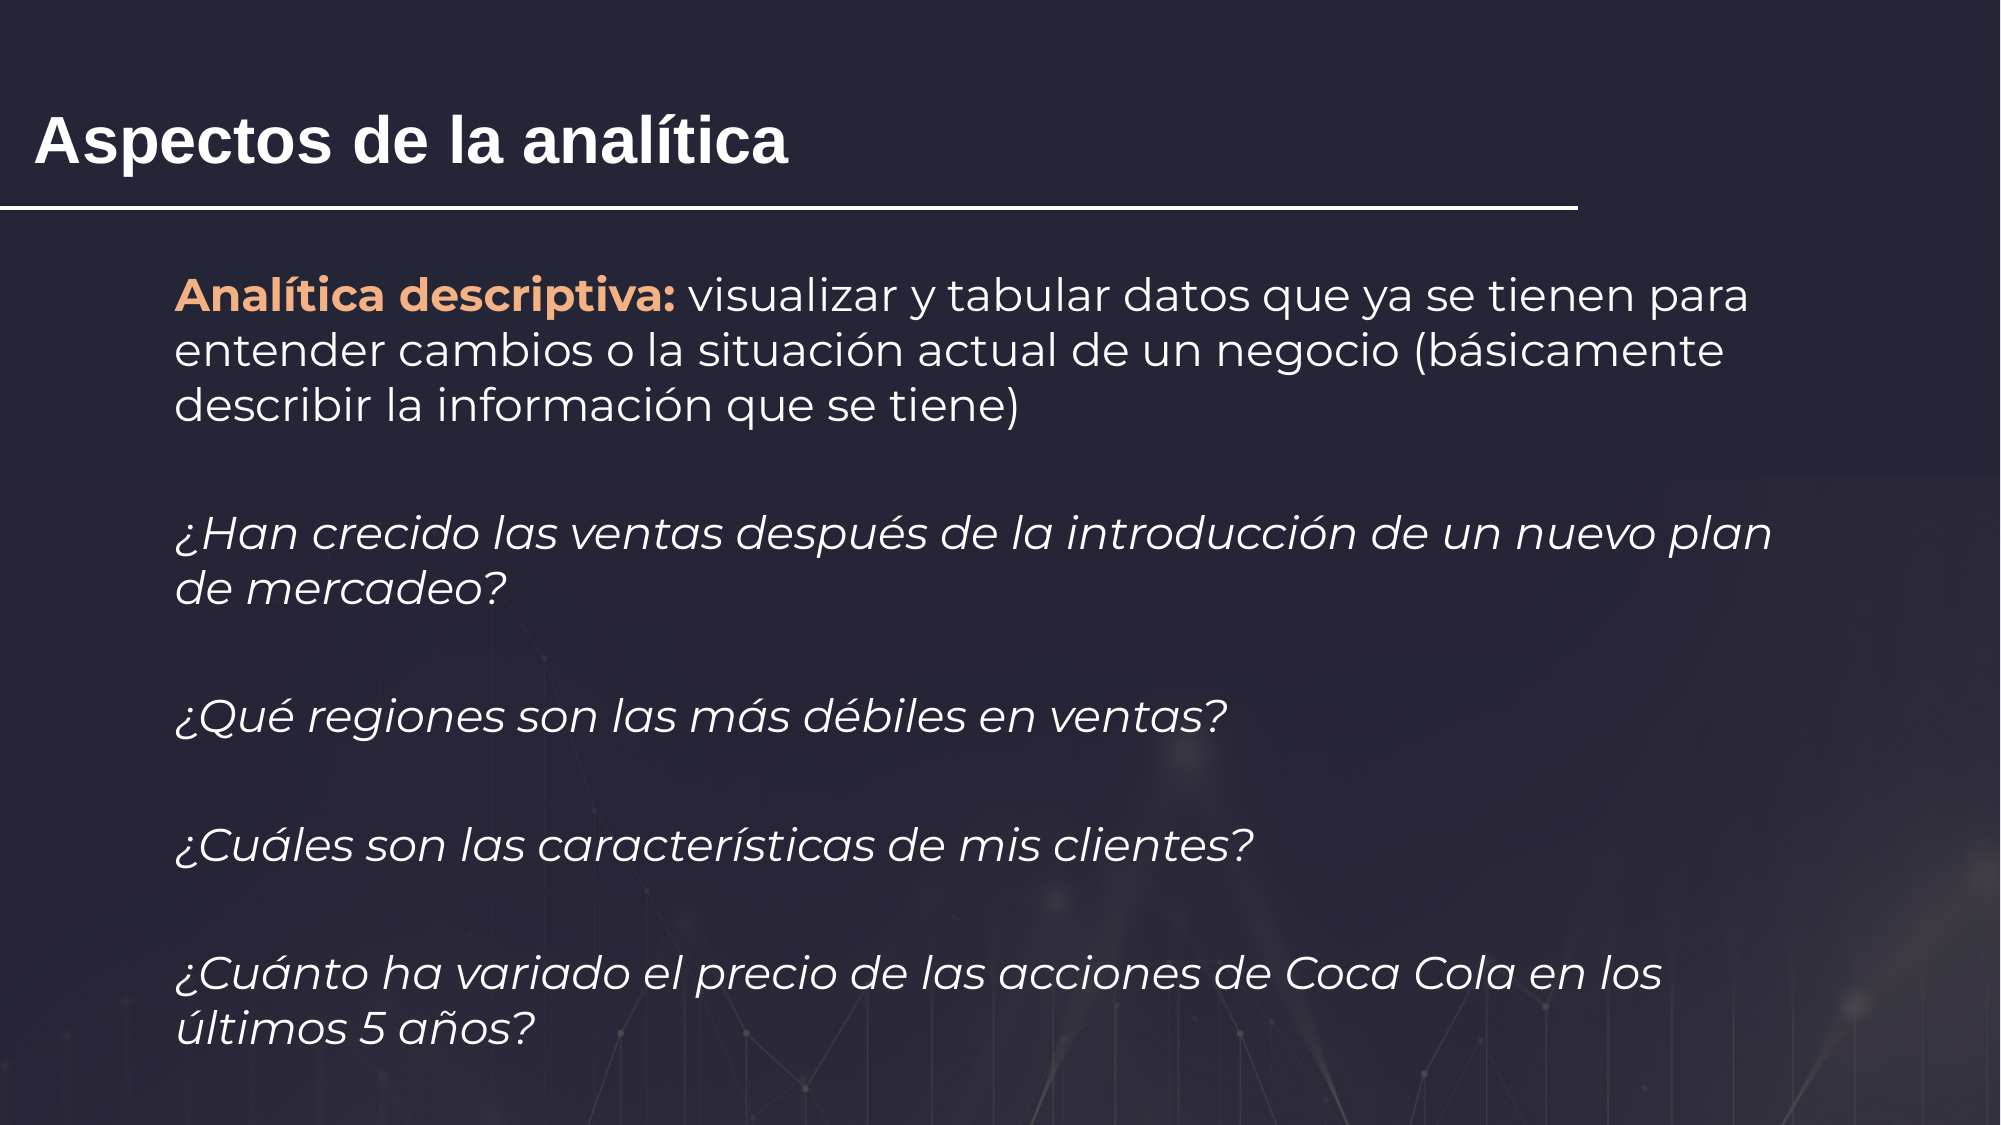

Aspectos de la analítica
Analítica descriptiva: visualizar y tabular datos que ya se tienen para entender cambios o la situación actual de un negocio (básicamente describir la información que se tiene)

¿Han crecido las ventas después de la introducción de un nuevo plan de mercadeo?

¿Qué regiones son las más débiles en ventas?

¿Cuáles son las características de mis clientes?

¿Cuánto ha variado el precio de las acciones de Coca Cola en los últimos 5 años?